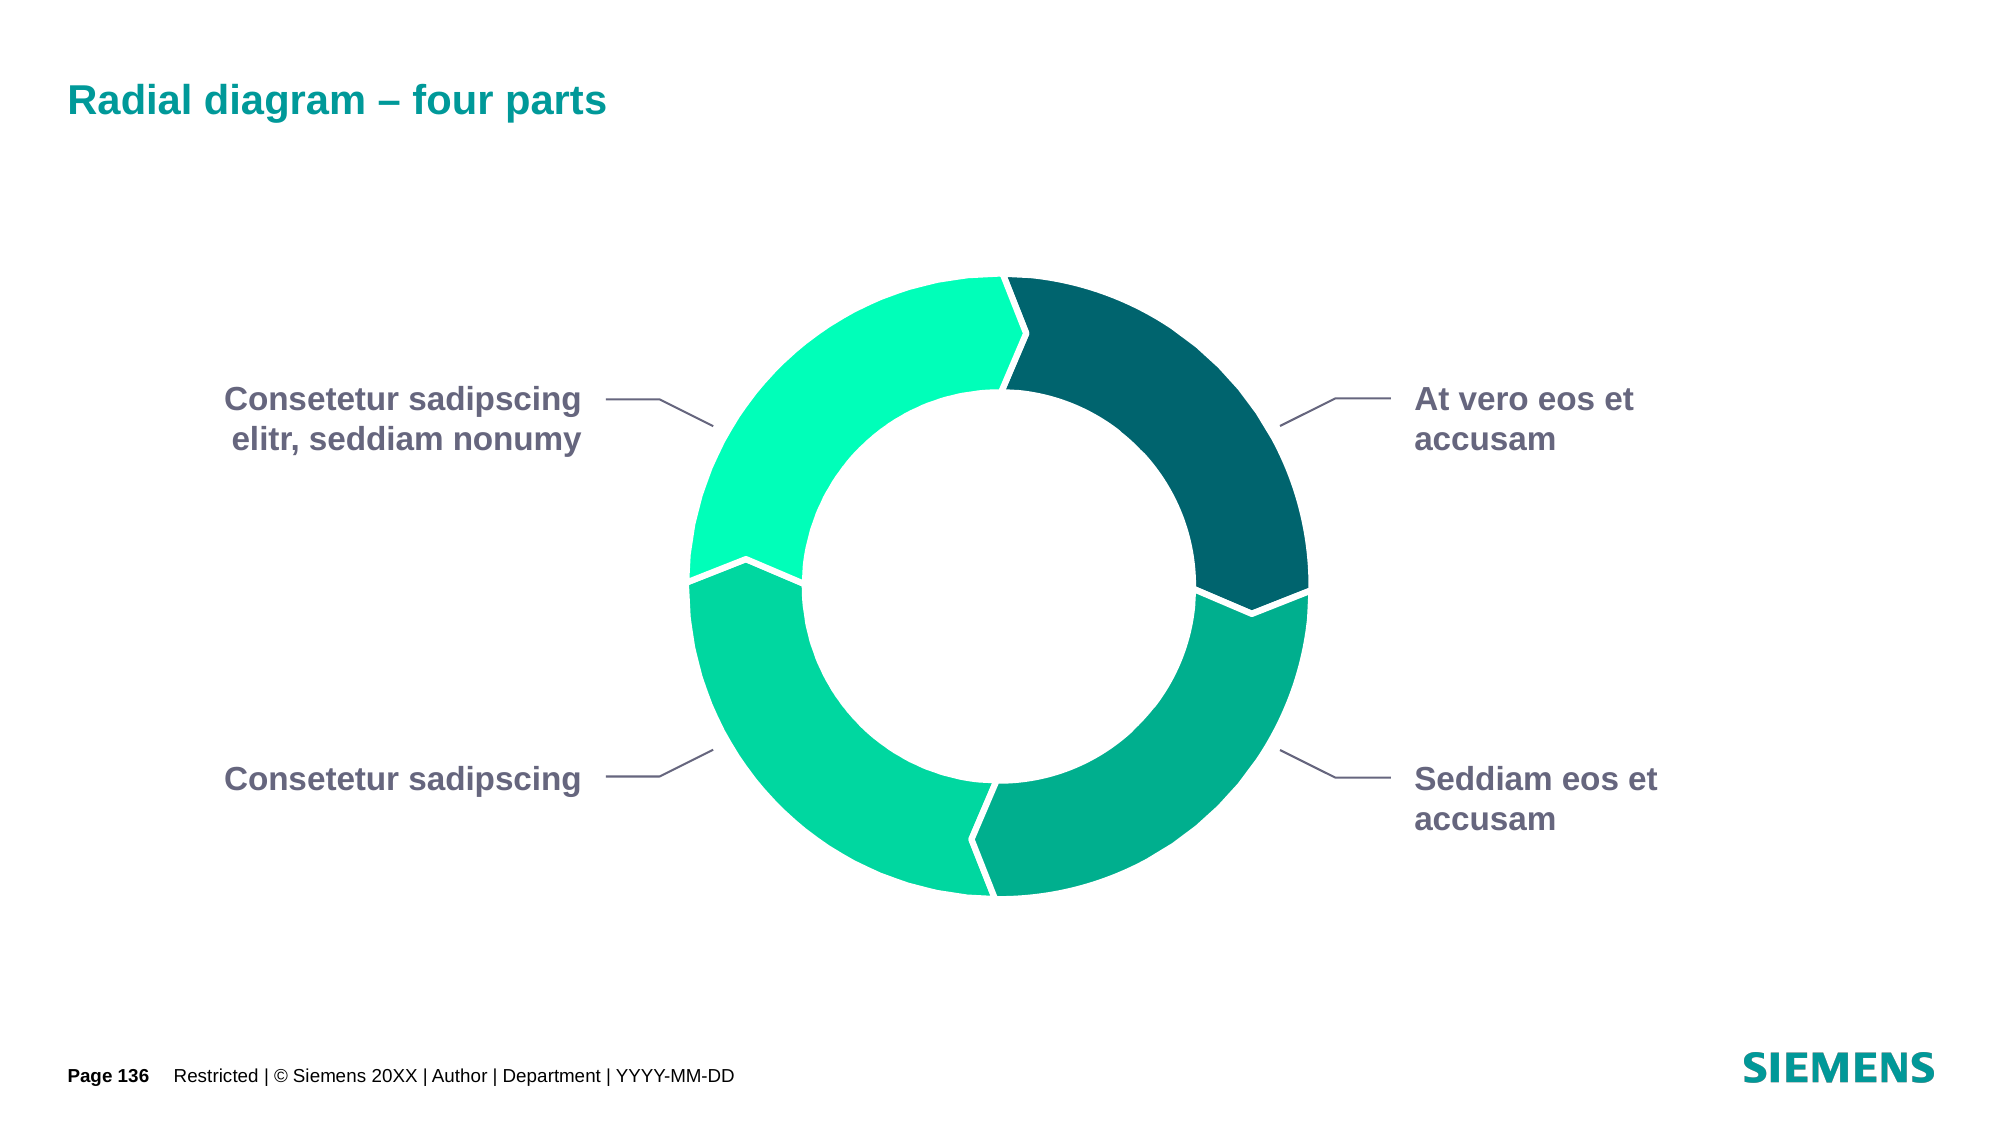

# Radial diagram – four parts

At vero eos et accusam
Consetetur sadipscing elitr, seddiam nonumy

Consetetur sadipscing
Seddiam eos et accusam
Page 136
Restricted | © Siemens 20XX | Author | Department | YYYY-MM-DD